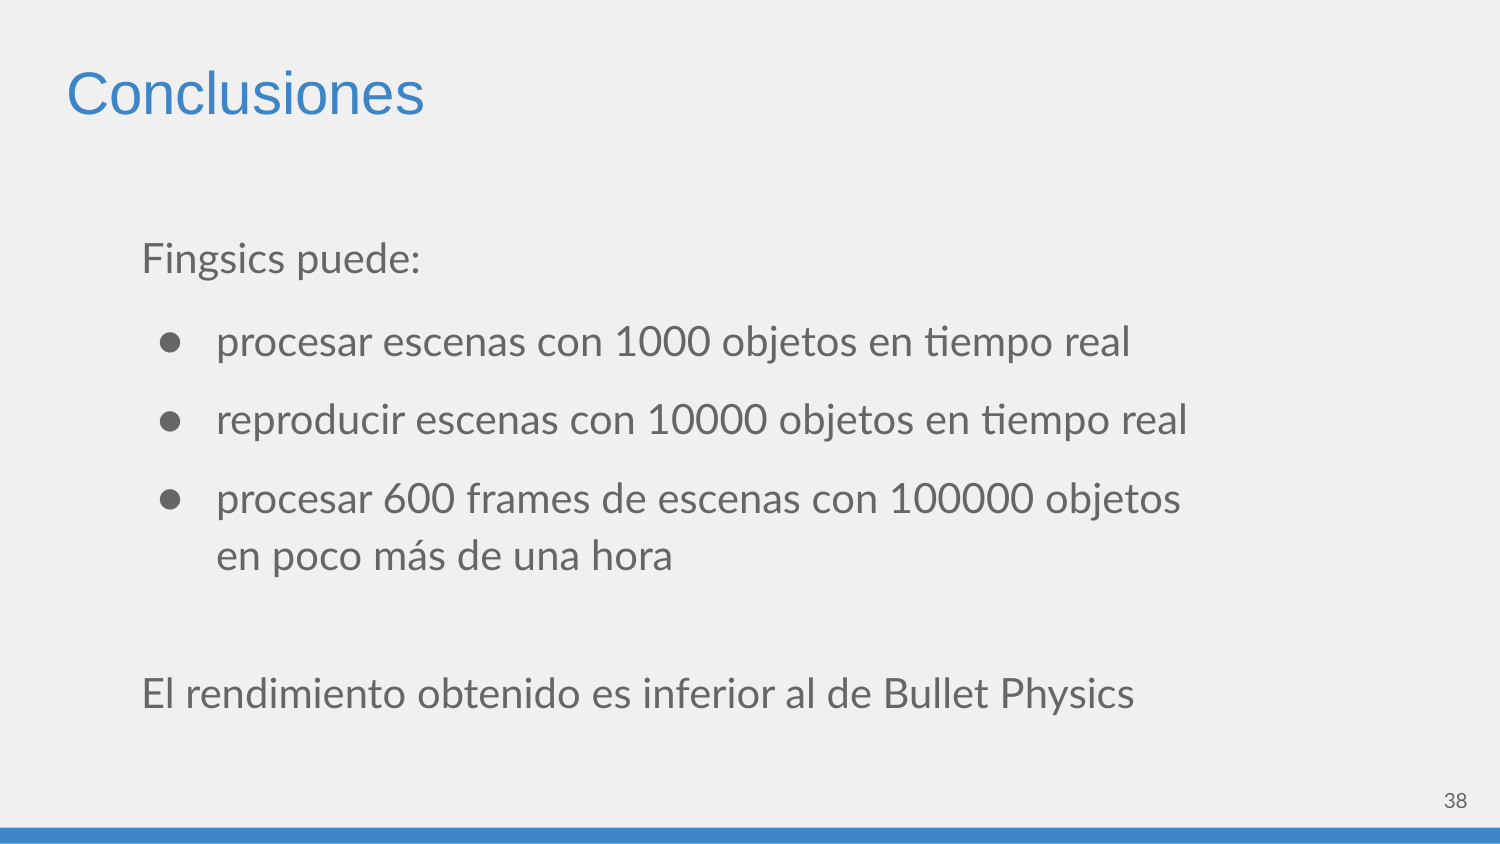

# Conclusiones
Fingsics puede:
procesar escenas con 1000 objetos en tiempo real
reproducir escenas con 10000 objetos en tiempo real
procesar 600 frames de escenas con 100000 objetos en poco más de una hora

El rendimiento obtenido es inferior al de Bullet Physics
38